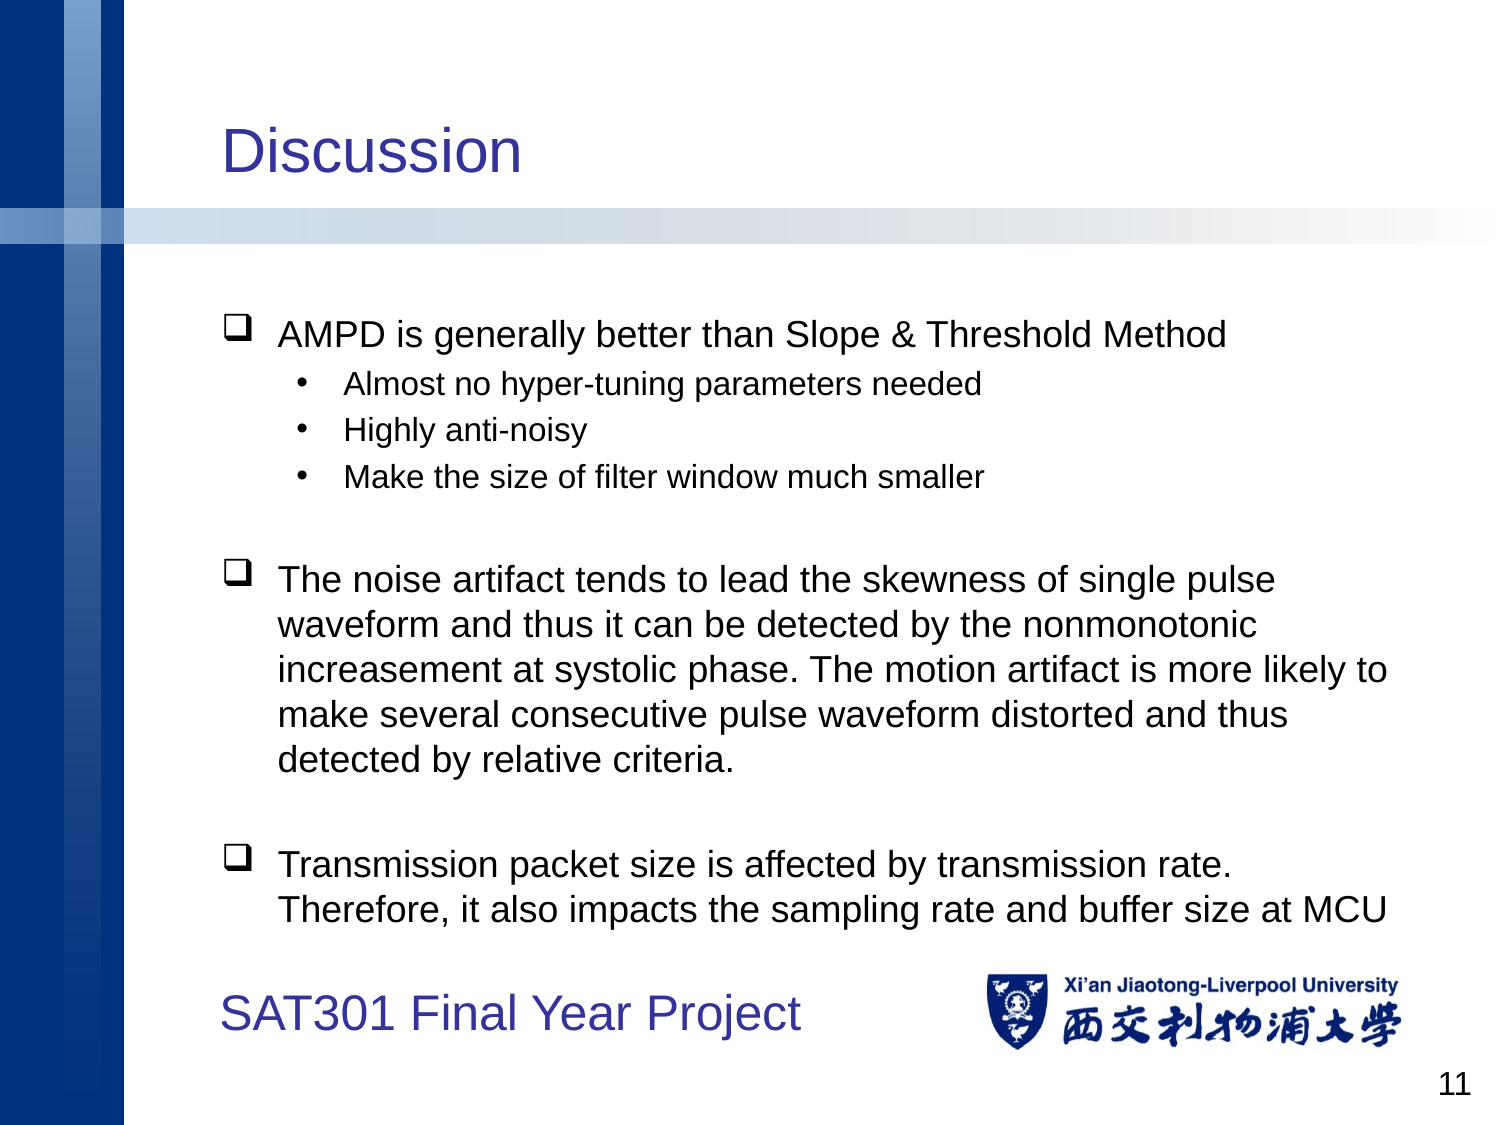

# Discussion
AMPD is generally better than Slope & Threshold Method
Almost no hyper-tuning parameters needed
Highly anti-noisy
Make the size of filter window much smaller

The noise artifact tends to lead the skewness of single pulse waveform and thus it can be detected by the nonmonotonic increasement at systolic phase. The motion artifact is more likely to make several consecutive pulse waveform distorted and thus detected by relative criteria.

Transmission packet size is affected by transmission rate. Therefore, it also impacts the sampling rate and buffer size at MCU

11